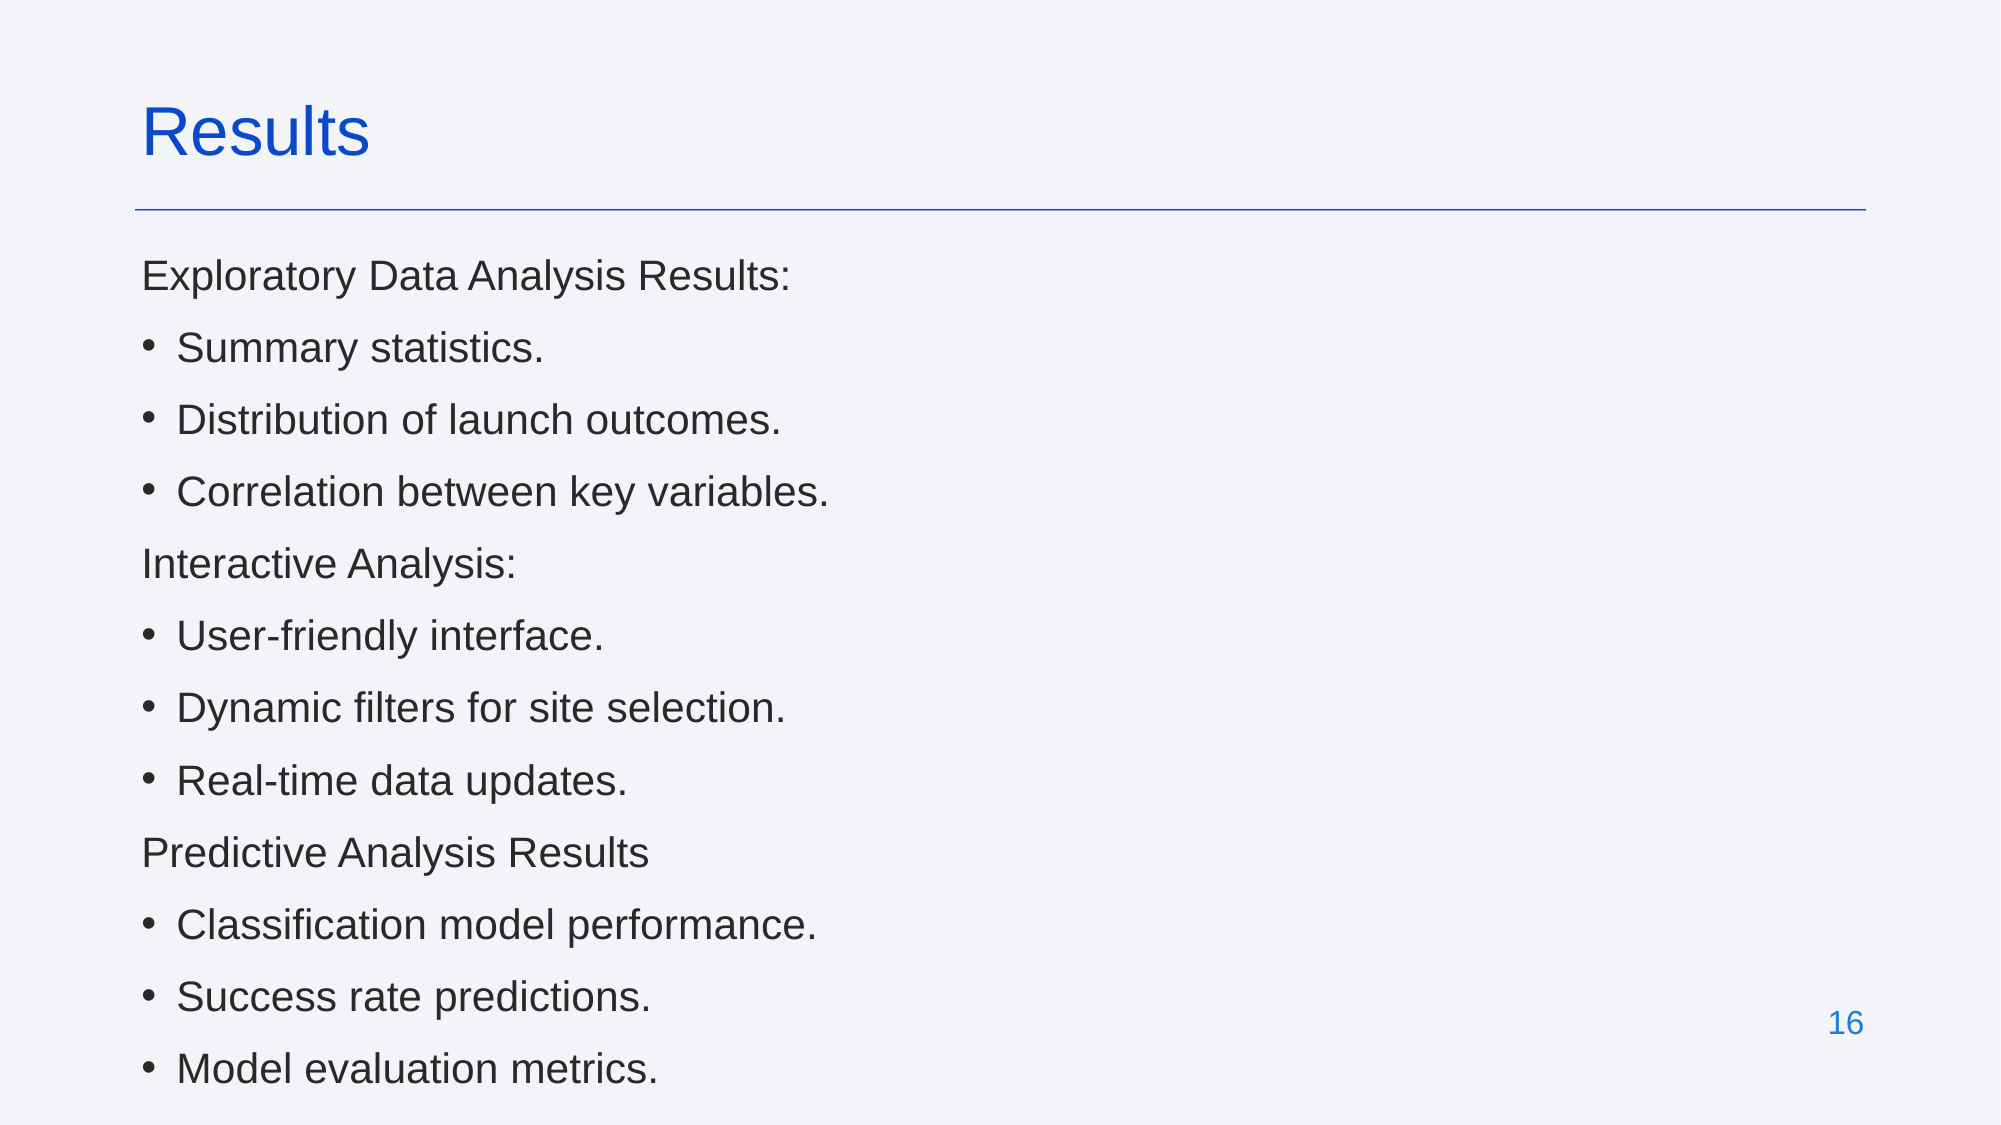

Results
Exploratory Data Analysis Results:
Summary statistics.
Distribution of launch outcomes.
Correlation between key variables.
Interactive Analysis:
User-friendly interface.
Dynamic filters for site selection.
Real-time data updates.
Predictive Analysis Results
Classification model performance.
Success rate predictions.
Model evaluation metrics.
16